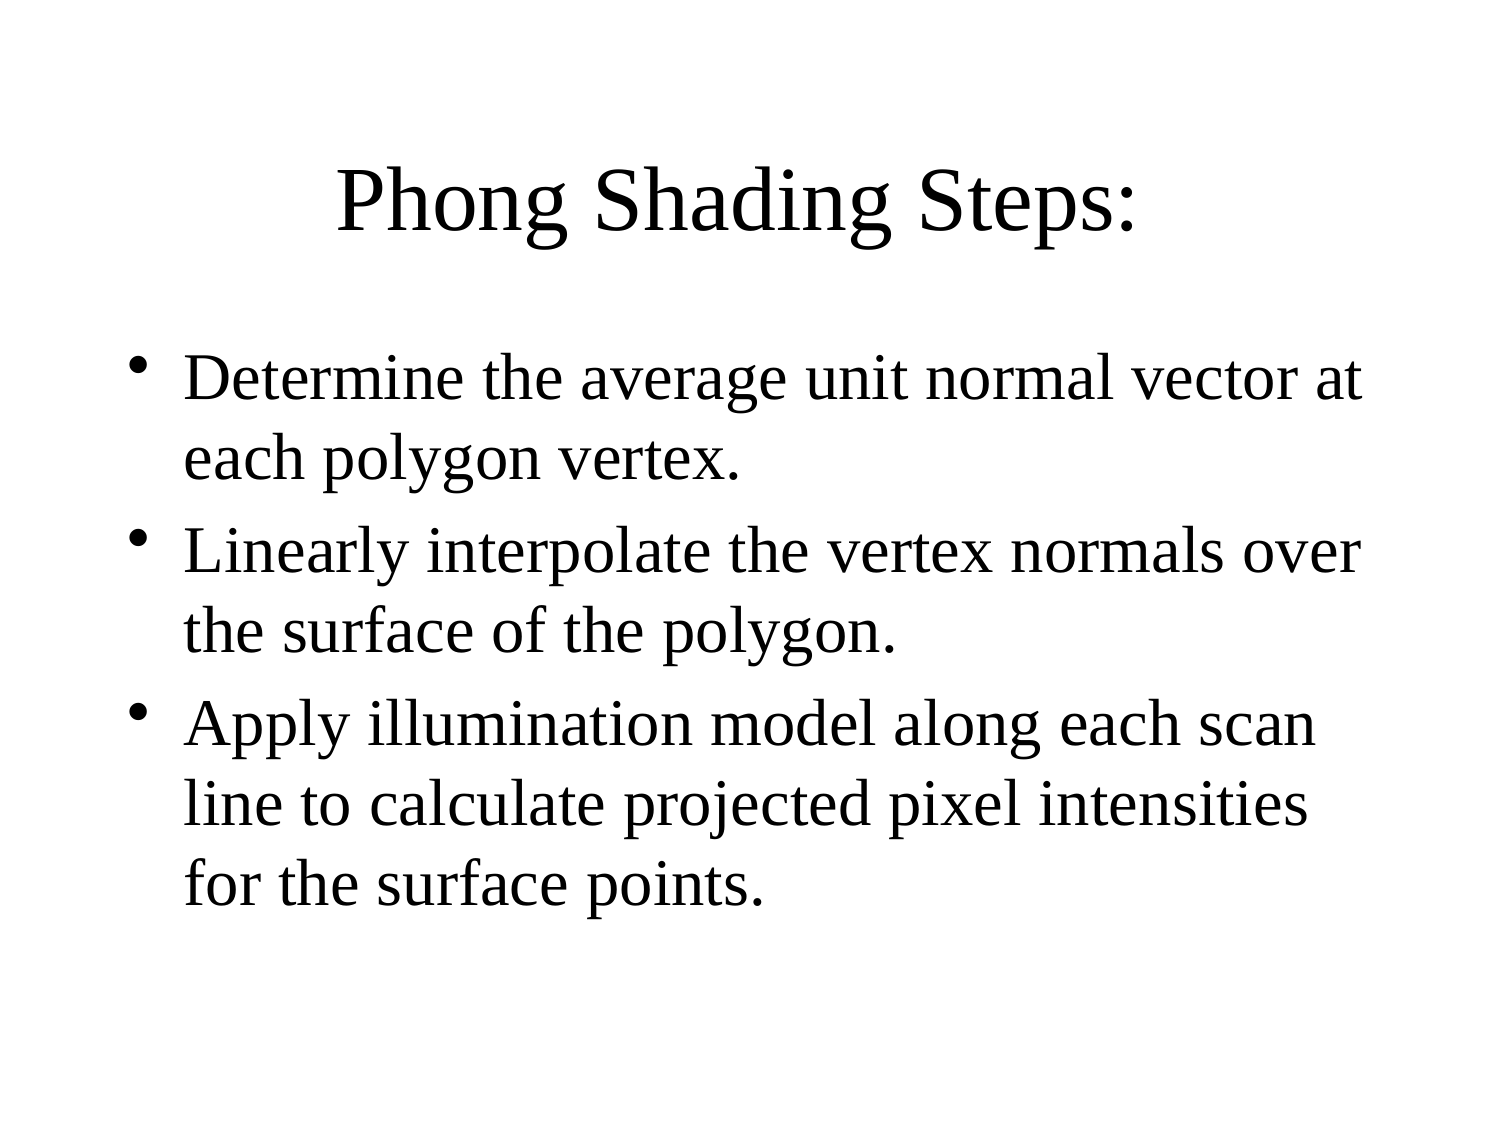

# Phong Shading Steps:
Determine the average unit normal vector at each polygon vertex.
Linearly interpolate the vertex normals over the surface of the polygon.
Apply illumination model along each scan line to calculate projected pixel intensities for the surface points.